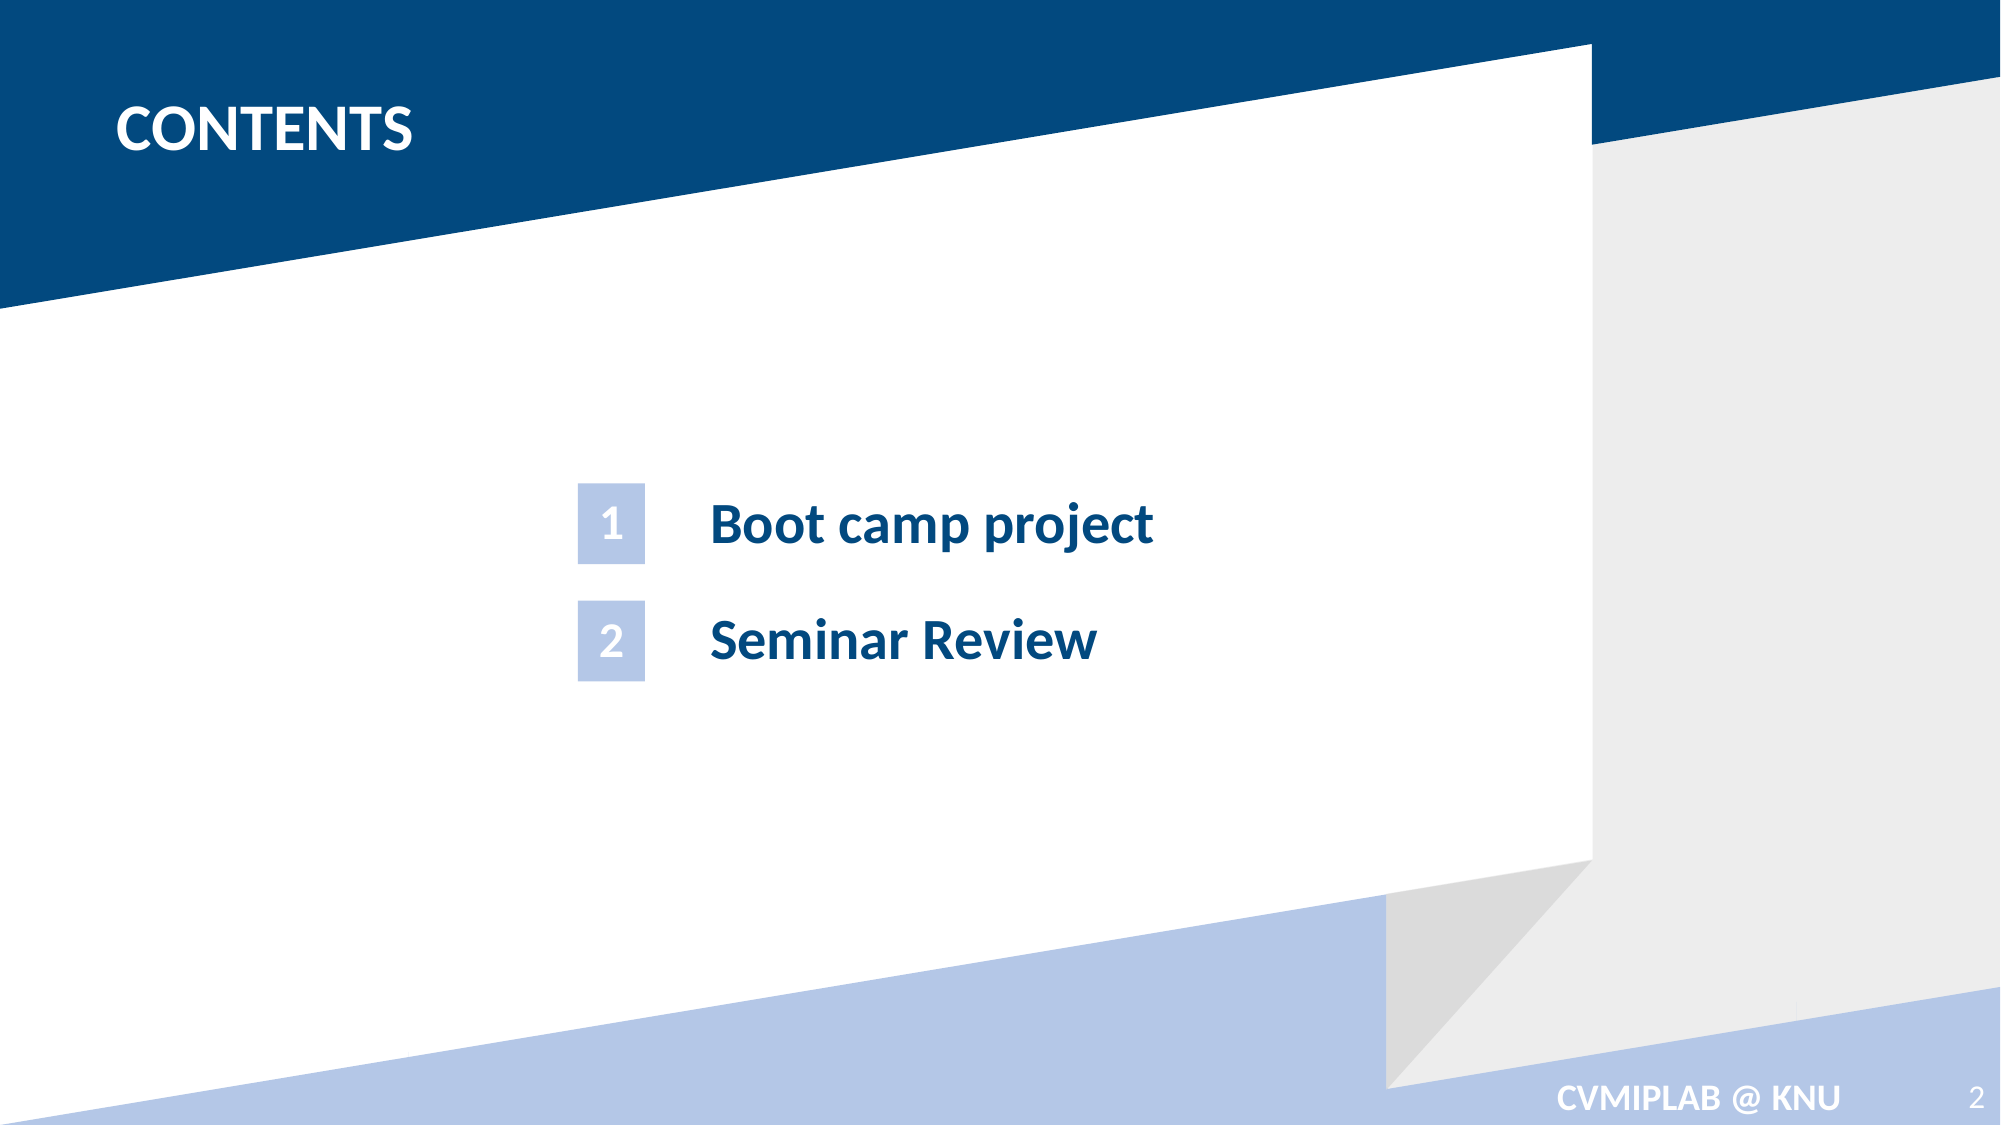

1
Boot camp project
2
Seminar Review
CVMIPLAB @ KNU
2